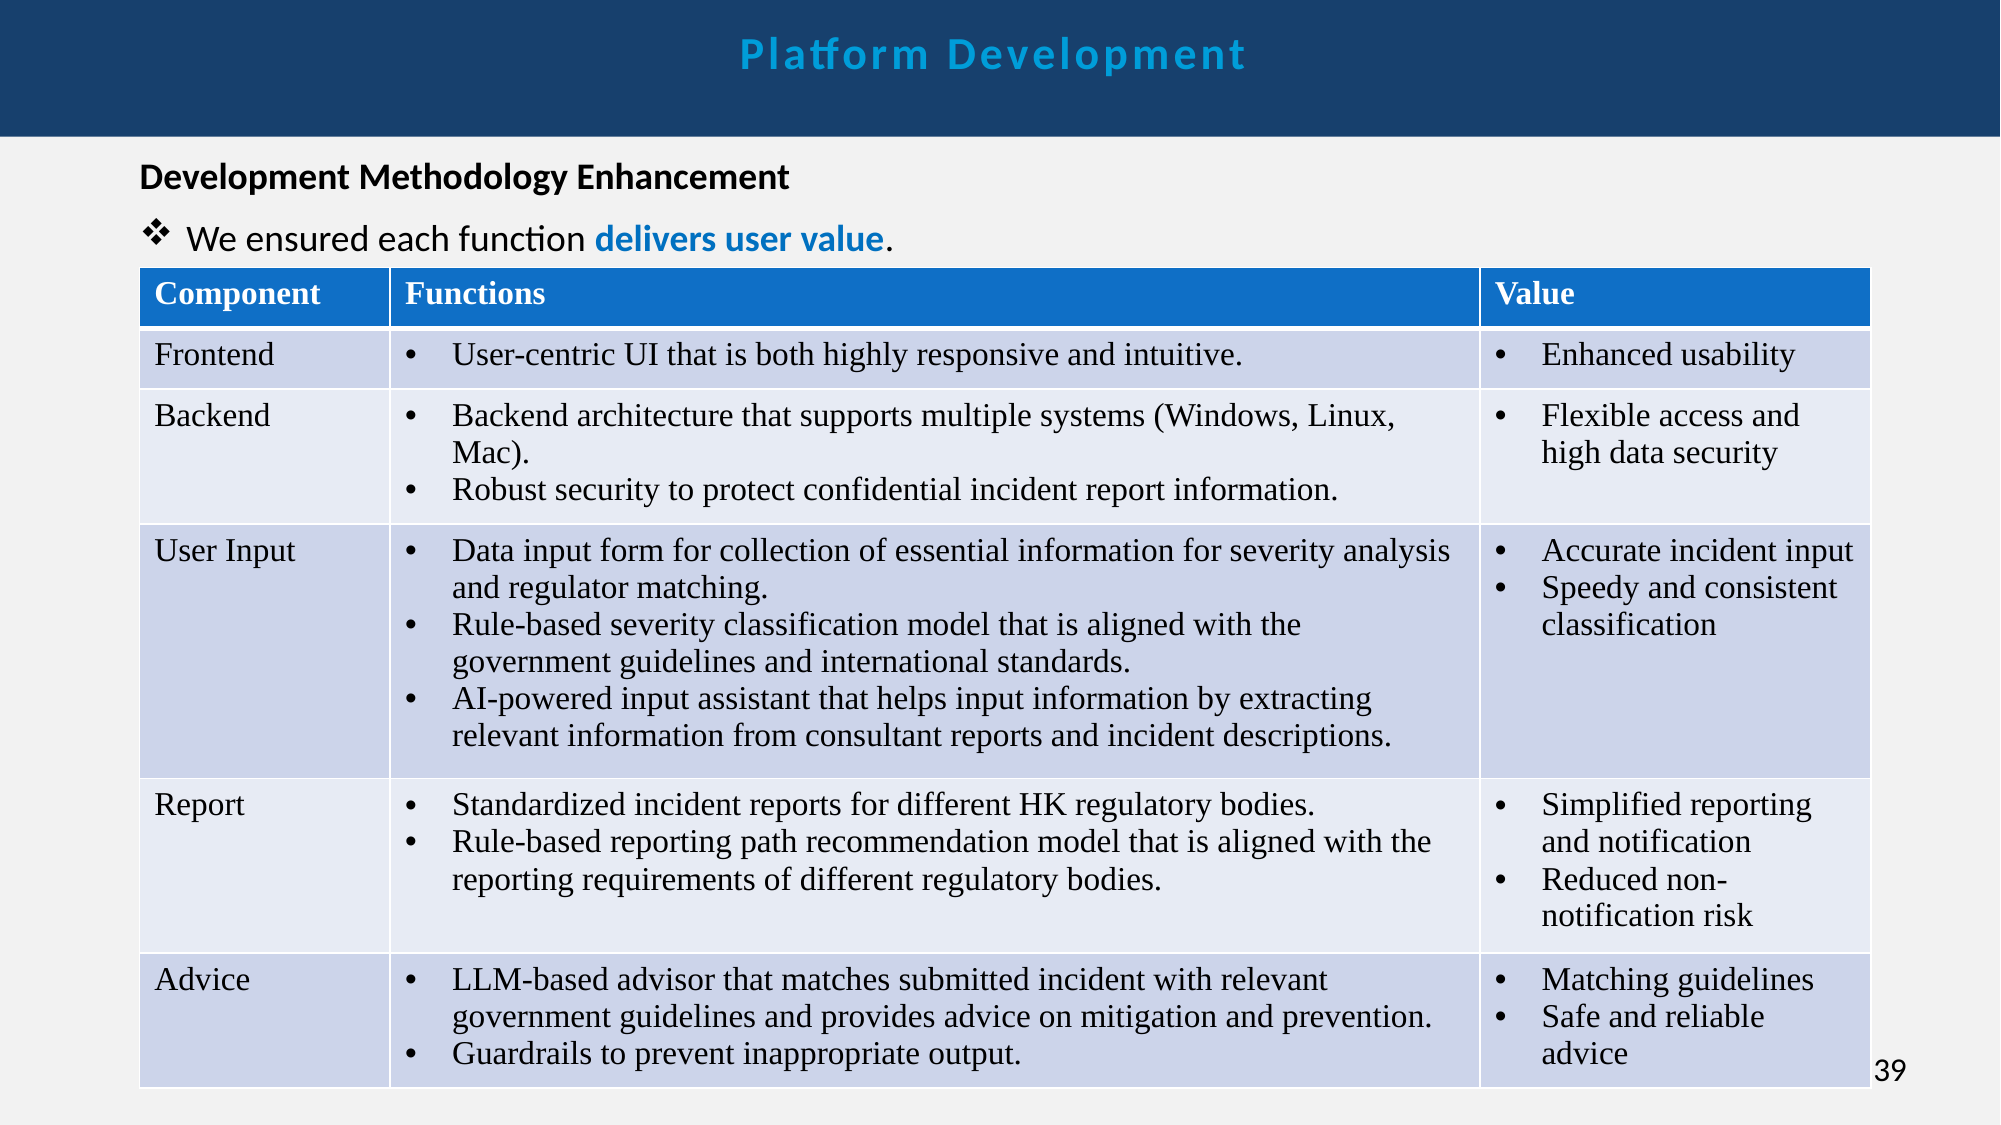

# Platform Development

Development Methodology Enhancement
We ensured each function delivers user value.

| Component | Functions | Value |
| --- | --- | --- |
| Frontend | User-centric UI that is both highly responsive and intuitive. | Enhanced usability |
| Backend | Backend architecture that supports multiple systems (Windows, Linux, Mac). Robust security to protect confidential incident report information. | Flexible access and high data security |
| User Input | Data input form for collection of essential information for severity analysis and regulator matching. Rule-based severity classification model that is aligned with the government guidelines and international standards. AI-powered input assistant that helps input information by extracting relevant information from consultant reports and incident descriptions. | Accurate incident input Speedy and consistent classification |
| Report | Standardized incident reports for different HK regulatory bodies. Rule-based reporting path recommendation model that is aligned with the reporting requirements of different regulatory bodies. | Simplified reporting and notification Reduced non-notification risk |
| Advice | LLM-based advisor that matches submitted incident with relevant government guidelines and provides advice on mitigation and prevention. Guardrails to prevent inappropriate output. | Matching guidelines Safe and reliable advice |
39